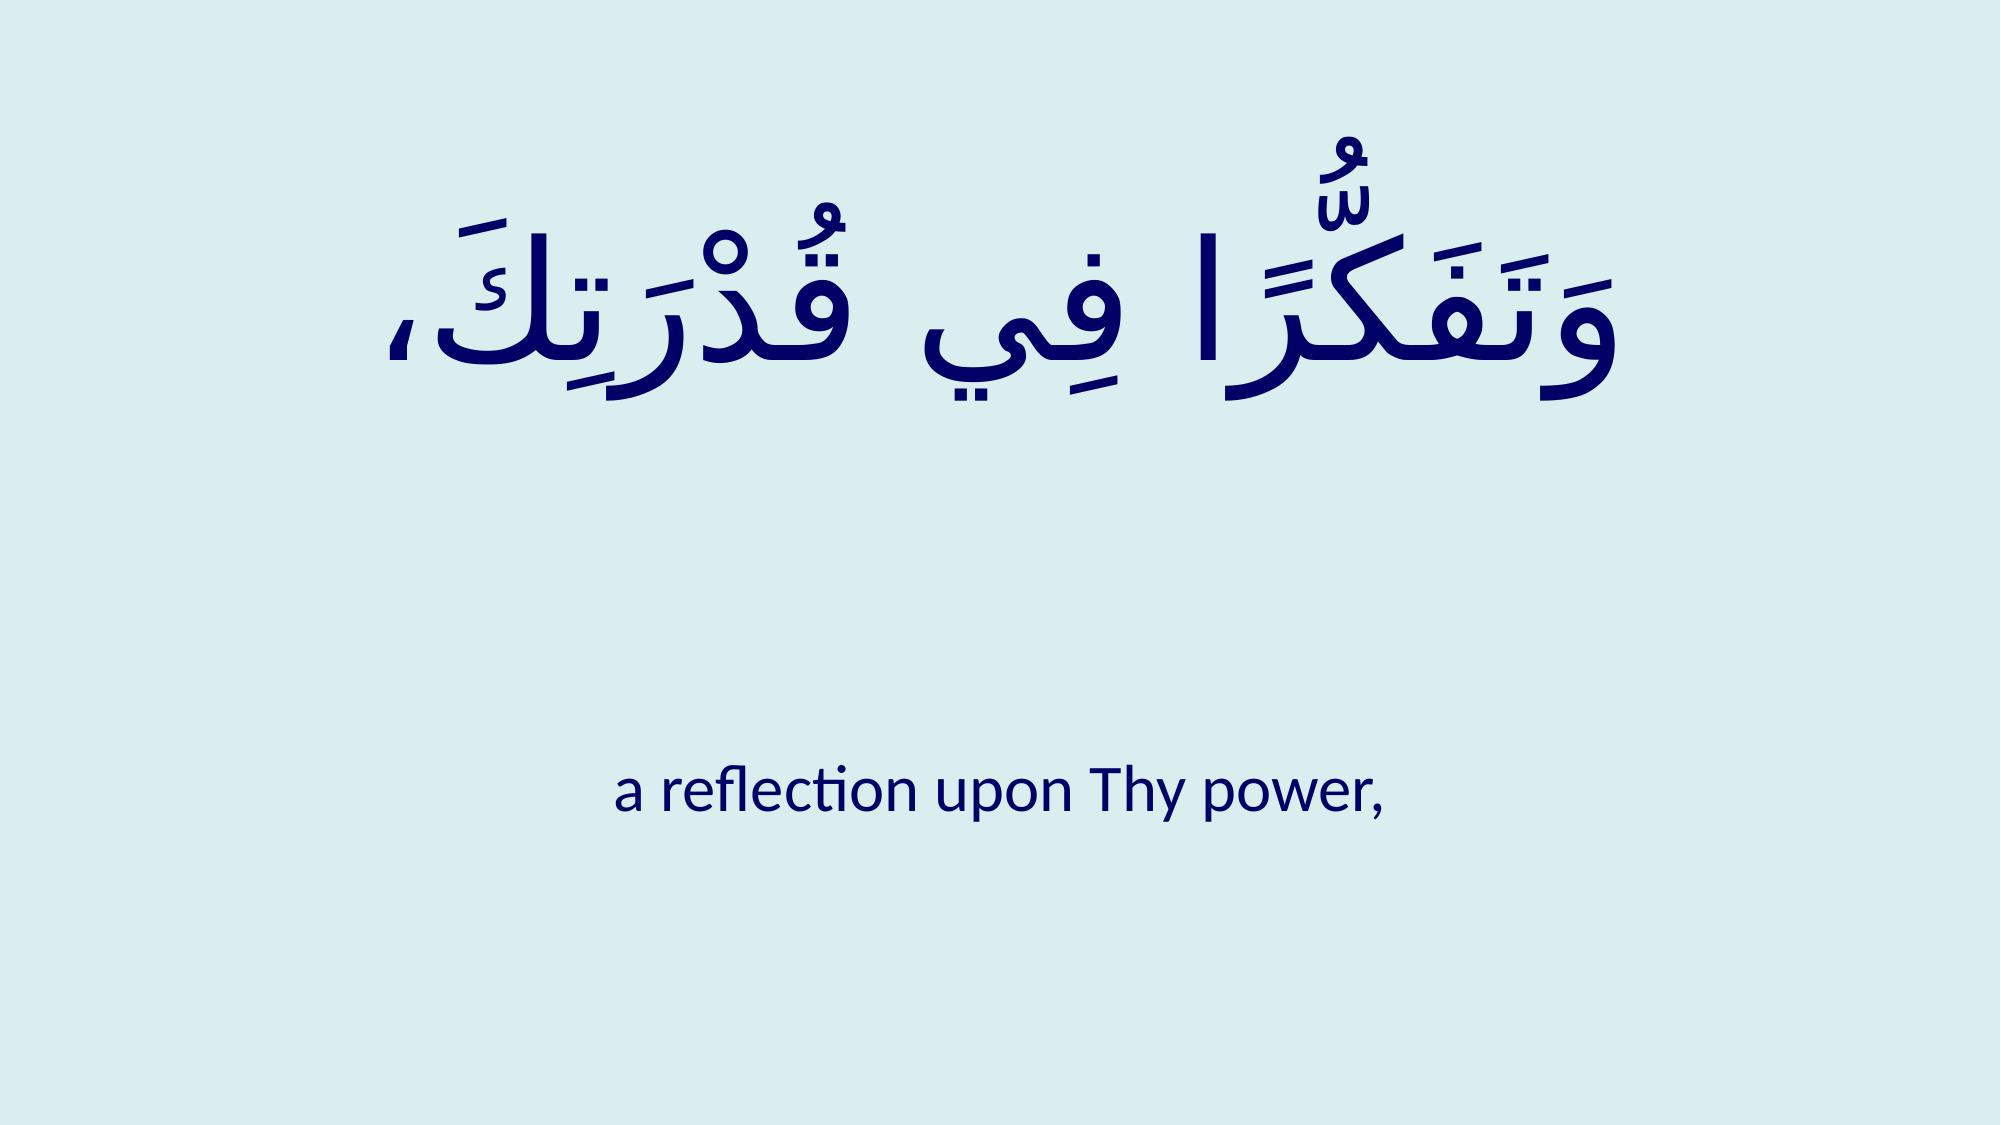

# وَتَفَكُّرًا فِي قُدْرَتِكَ،
a reflection upon Thy power,